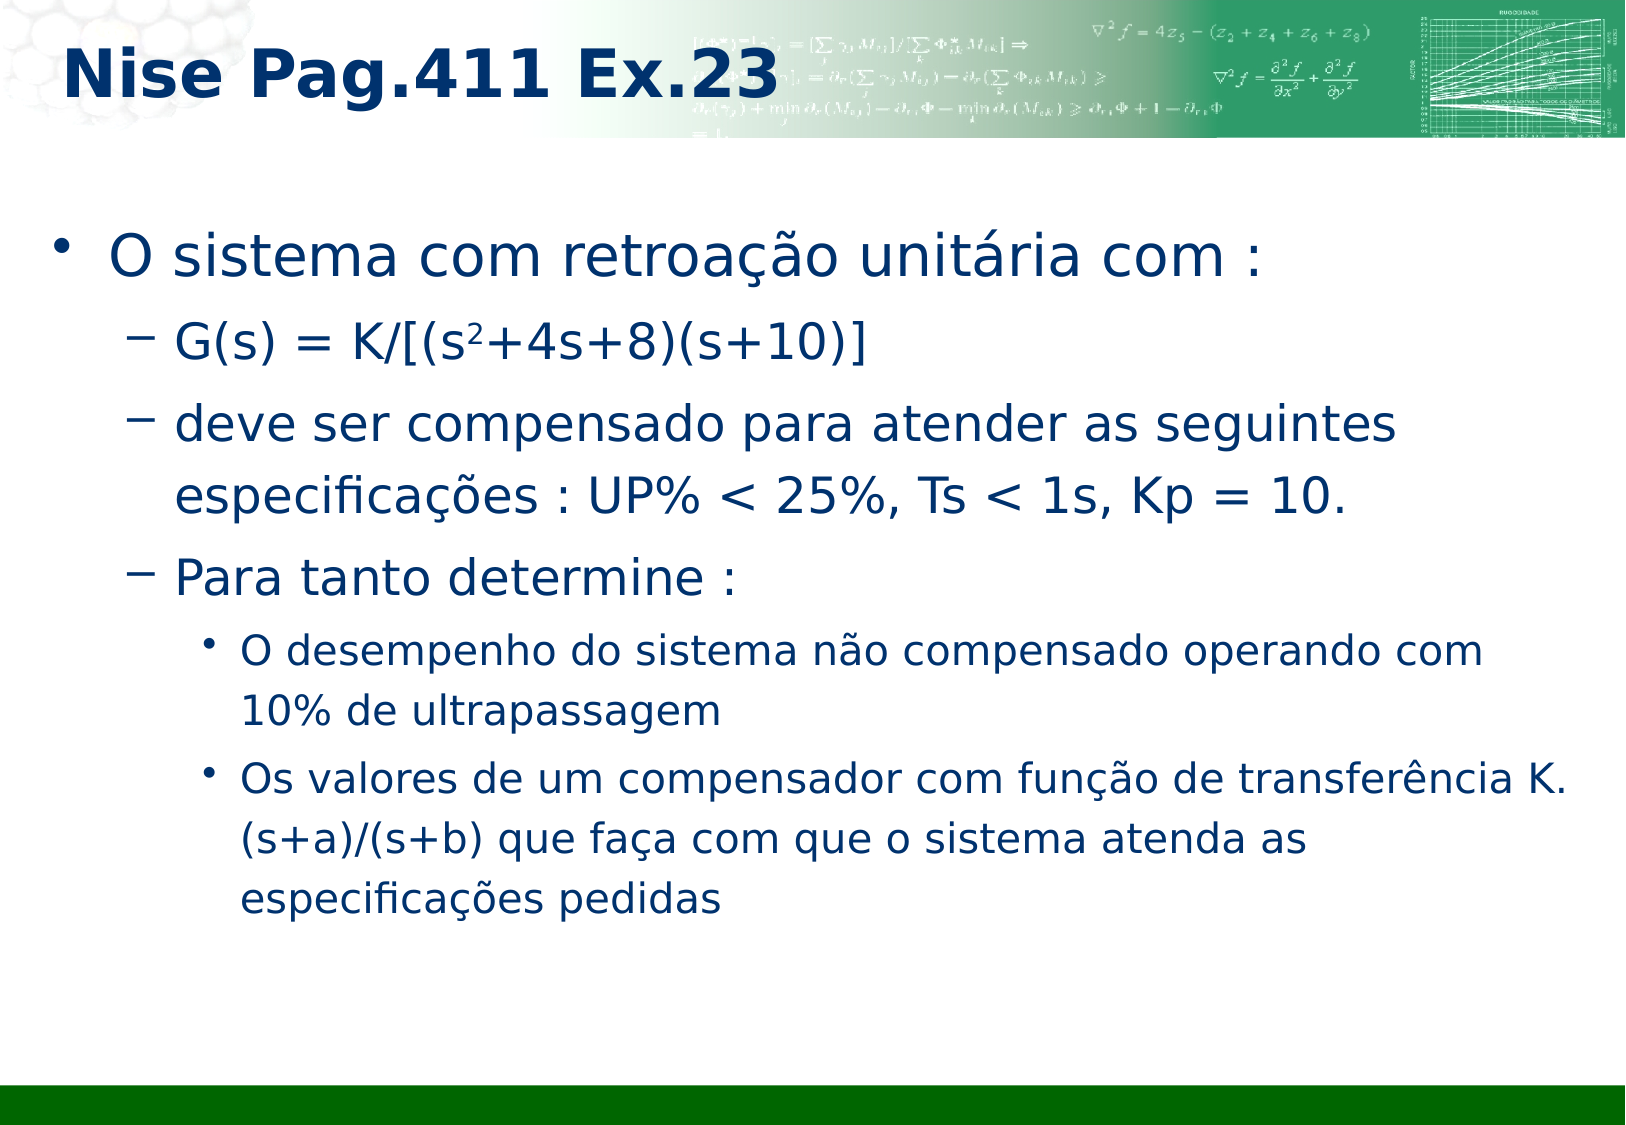

# Nise Pag.411 Ex.23
O sistema com retroação unitária com :
G(s) = K/[(s2+4s+8)(s+10)]
deve ser compensado para atender as seguintes especificações : UP% < 25%, Ts < 1s, Kp = 10.
Para tanto determine :
O desempenho do sistema não compensado operando com 10% de ultrapassagem
Os valores de um compensador com função de transferência K.(s+a)/(s+b) que faça com que o sistema atenda as especificações pedidas